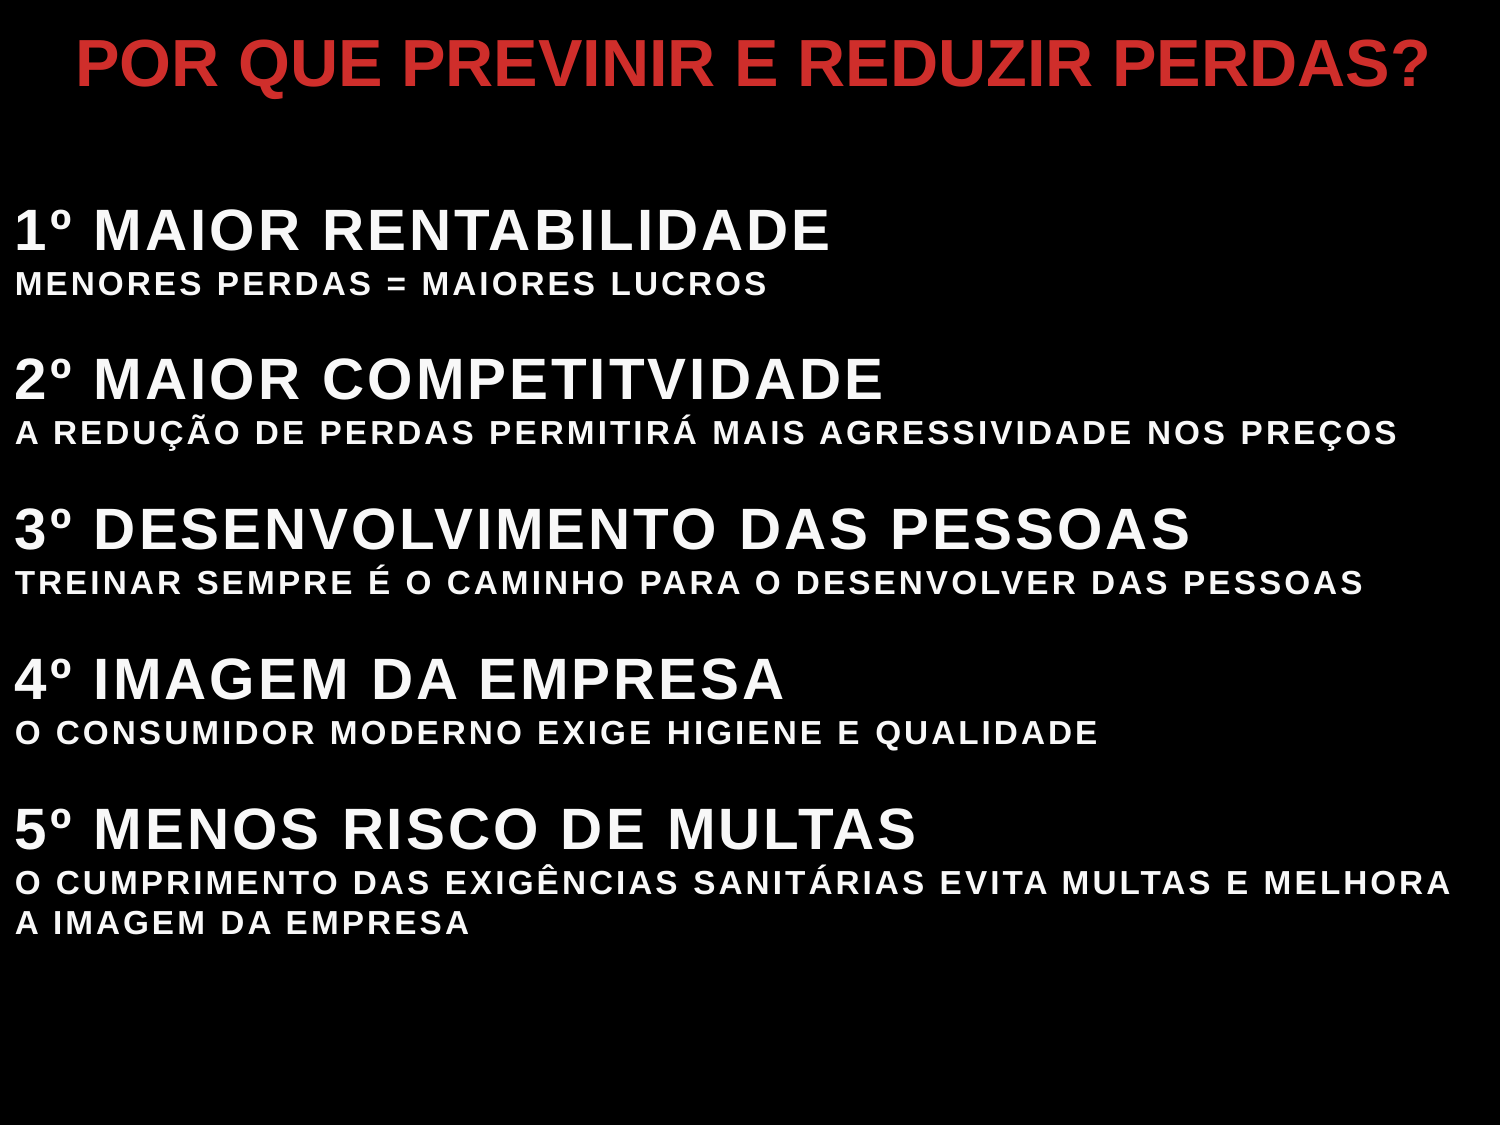

POR QUE PREVINIR E REDUZIR PERDAS?
1º MAIOR RENTABILIDADE
MENORES PERDAS = MAIORES LUCROS

2º MAIOR COMPETITVIDADE
A REDUÇÃO DE PERDAS PERMITIRÁ MAIS AGRESSIVIDADE NOS PREÇOS

3º DESENVOLVIMENTO DAS PESSOAS
TREINAR SEMPRE É O CAMINHO PARA O DESENVOLVER DAS PESSOAS

4º IMAGEM DA EMPRESA
O CONSUMIDOR MODERNO EXIGE HIGIENE E QUALIDADE

5º MENOS RISCO DE MULTAS
O CUMPRIMENTO DAS EXIGÊNCIAS SANITÁRIAS EVITA MULTAS E MELHORA A IMAGEM DA EMPRESA